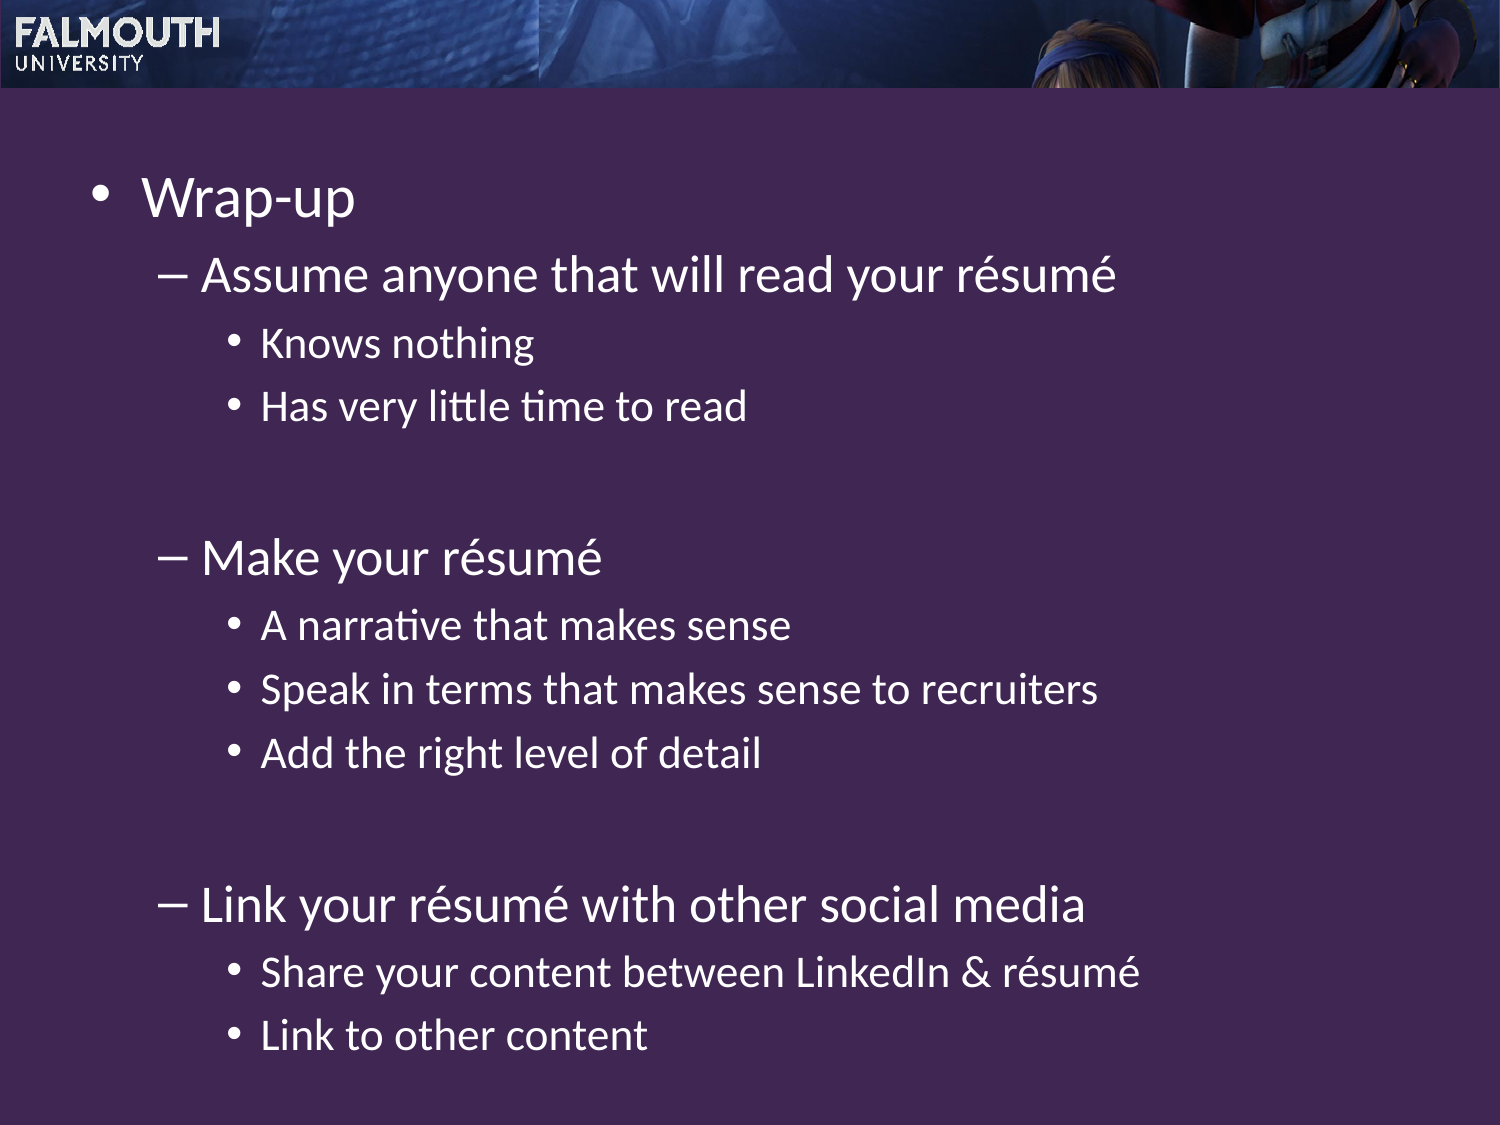

Wrap-up
Assume anyone that will read your résumé
Knows nothing
Has very little time to read

Make your résumé
A narrative that makes sense
Speak in terms that makes sense to recruiters
Add the right level of detail

Link your résumé with other social media
Share your content between LinkedIn & résumé
Link to other content